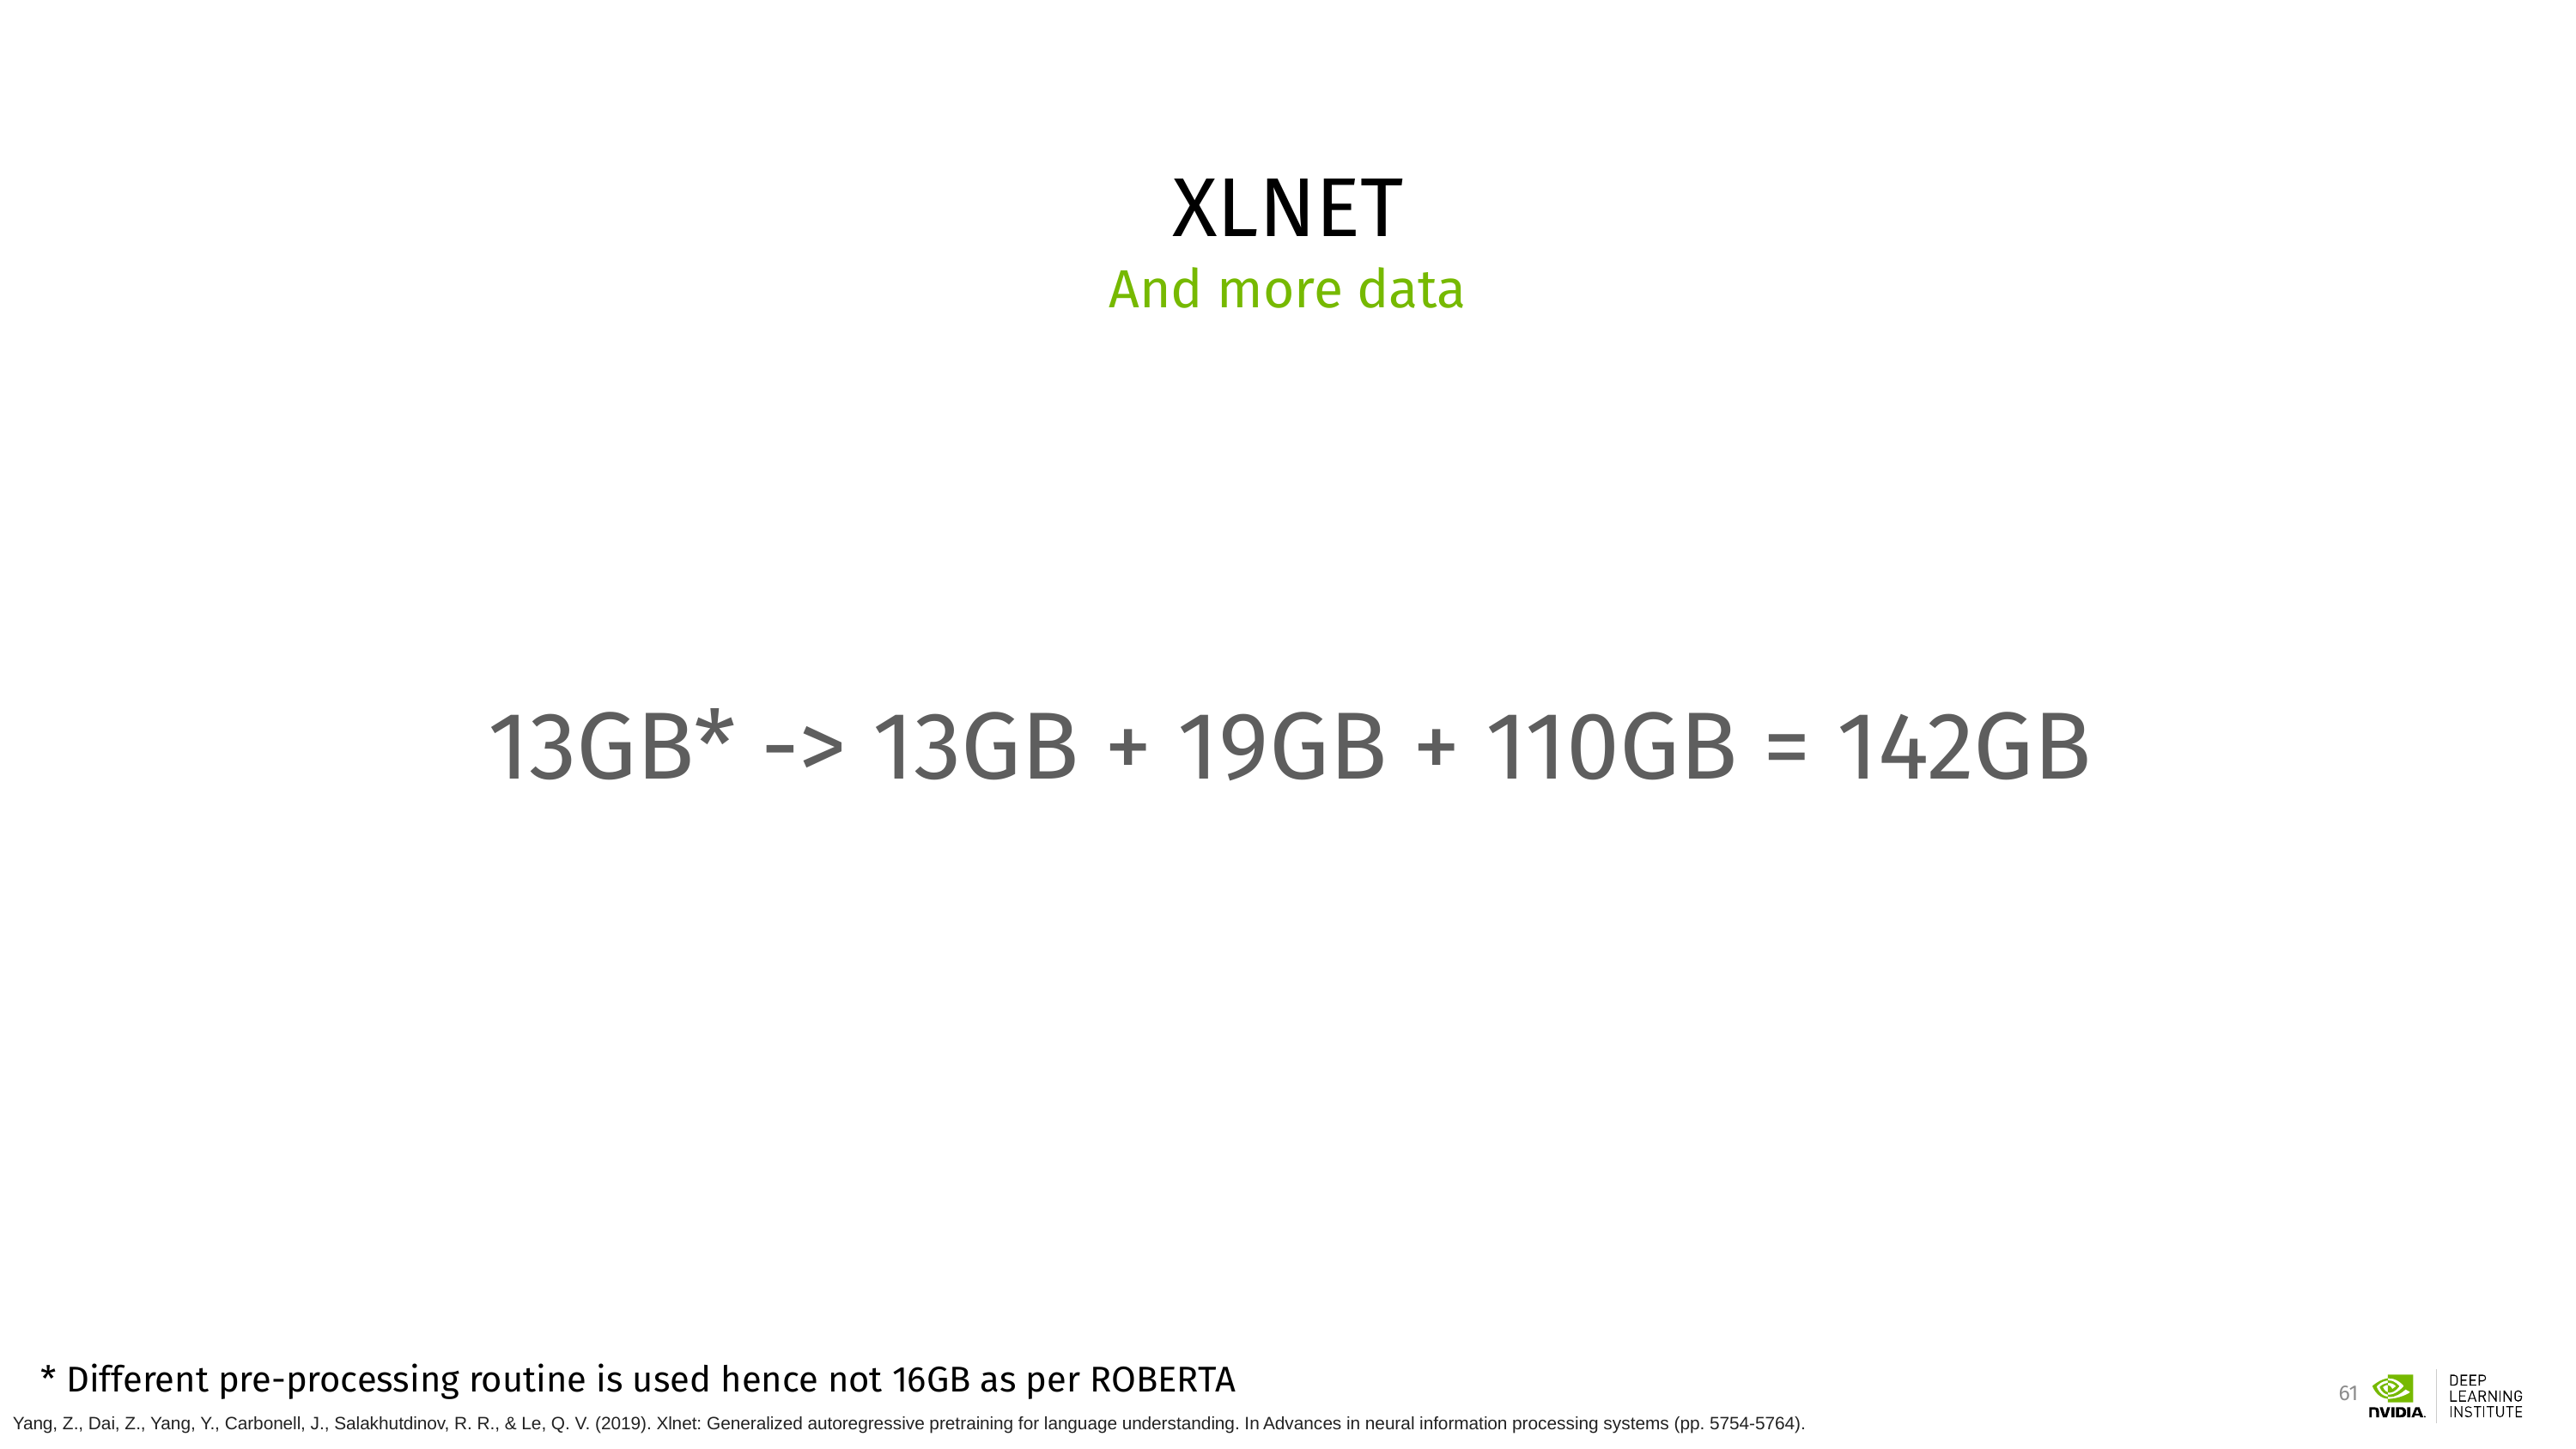

# XLNet
And more data
13GB* -> 13GB + 19GB + 110GB = 142GB
* Different pre-processing routine is used hence not 16GB as per ROBERTA
Yang, Z., Dai, Z., Yang, Y., Carbonell, J., Salakhutdinov, R. R., & Le, Q. V. (2019). Xlnet: Generalized autoregressive pretraining for language understanding. In Advances in neural information processing systems (pp. 5754-5764).